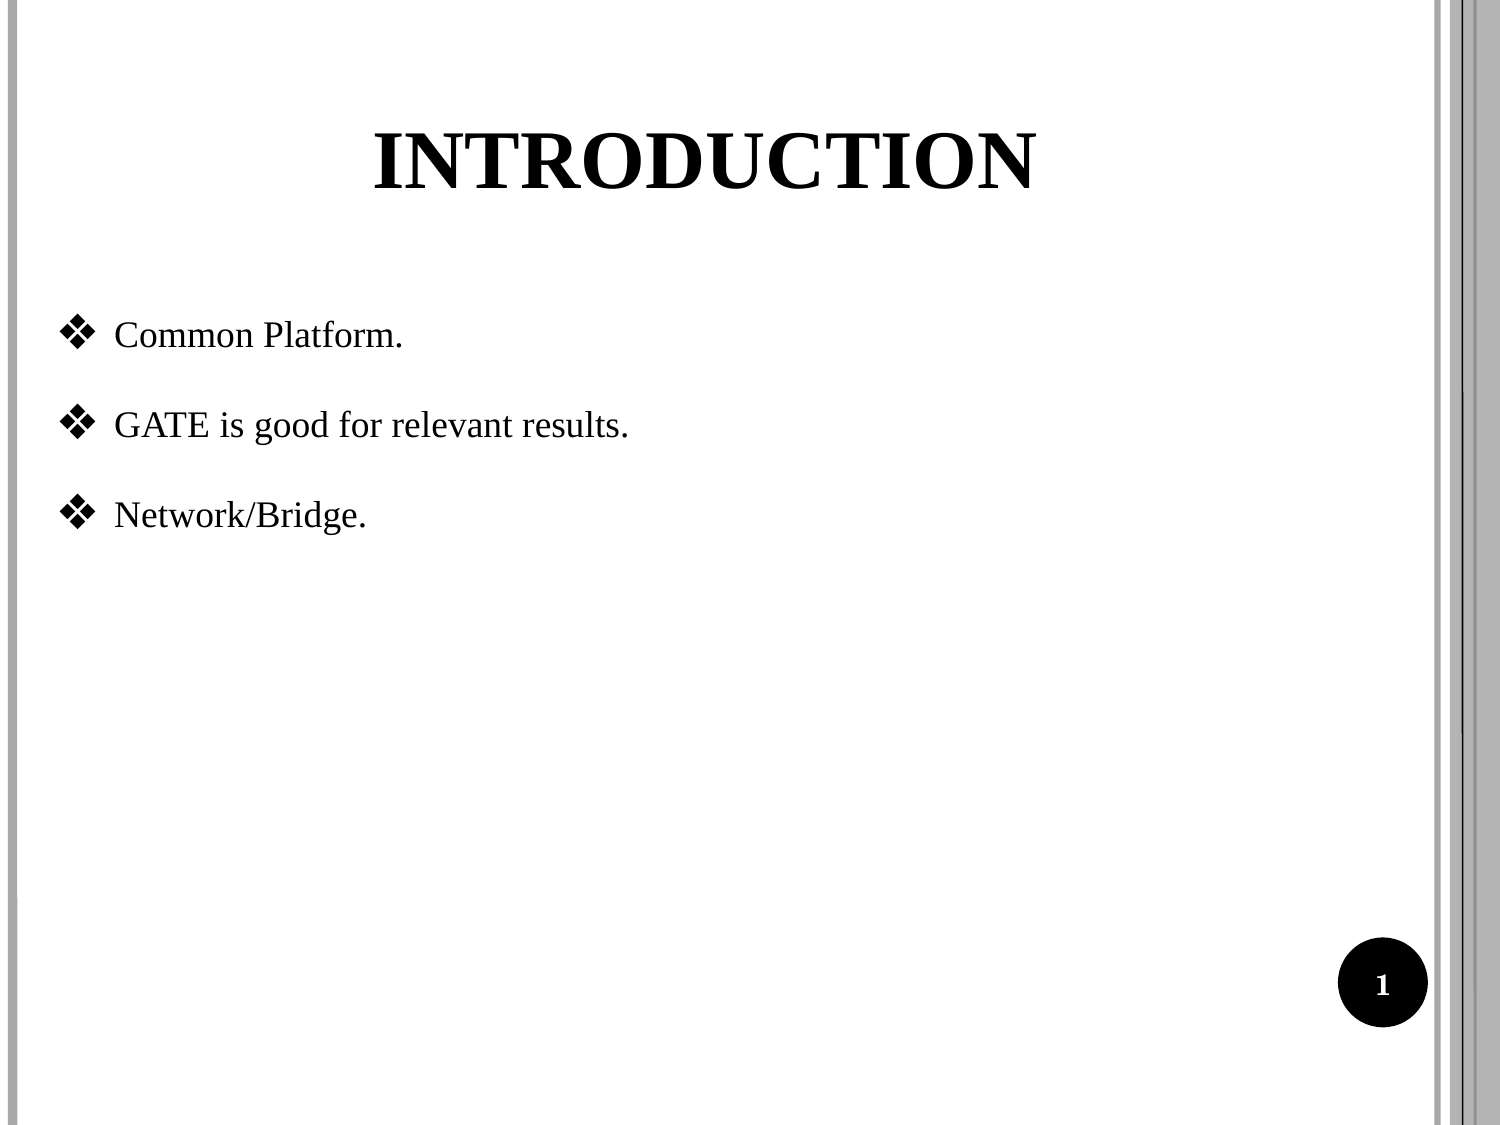

INTRODUCTION

Common Platform.

GATE is good for relevant results.

Network/Bridge.
1